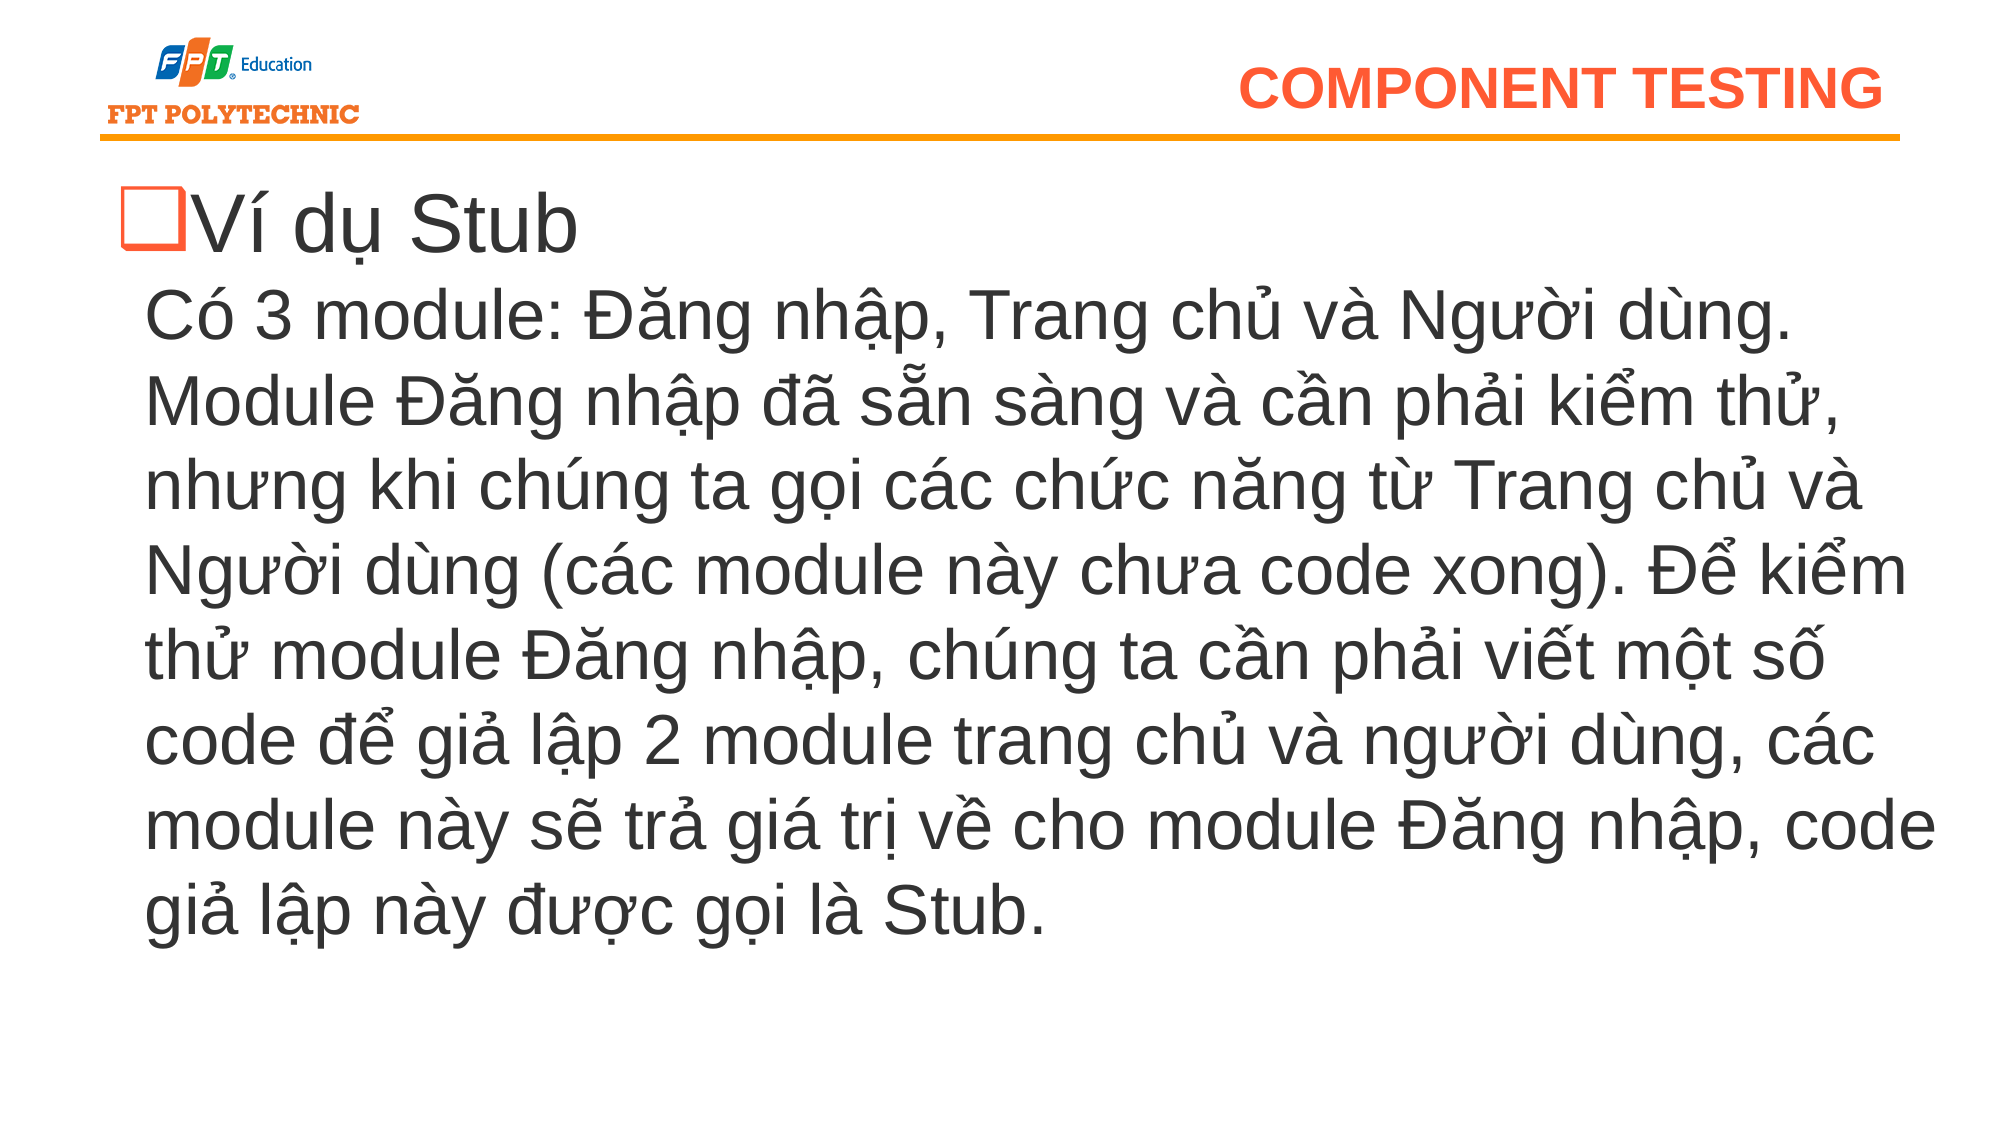

# component testing
Ví dụ Stub
Có 3 module: Đăng nhập, Trang chủ và Người dùng. Module Đăng nhập đã sẵn sàng và cần phải kiểm thử, nhưng khi chúng ta gọi các chức năng từ Trang chủ và Người dùng (các module này chưa code xong). Để kiểm thử module Đăng nhập, chúng ta cần phải viết một số code để giả lập 2 module trang chủ và người dùng, các module này sẽ trả giá trị về cho module Đăng nhập, code giả lập này được gọi là Stub.